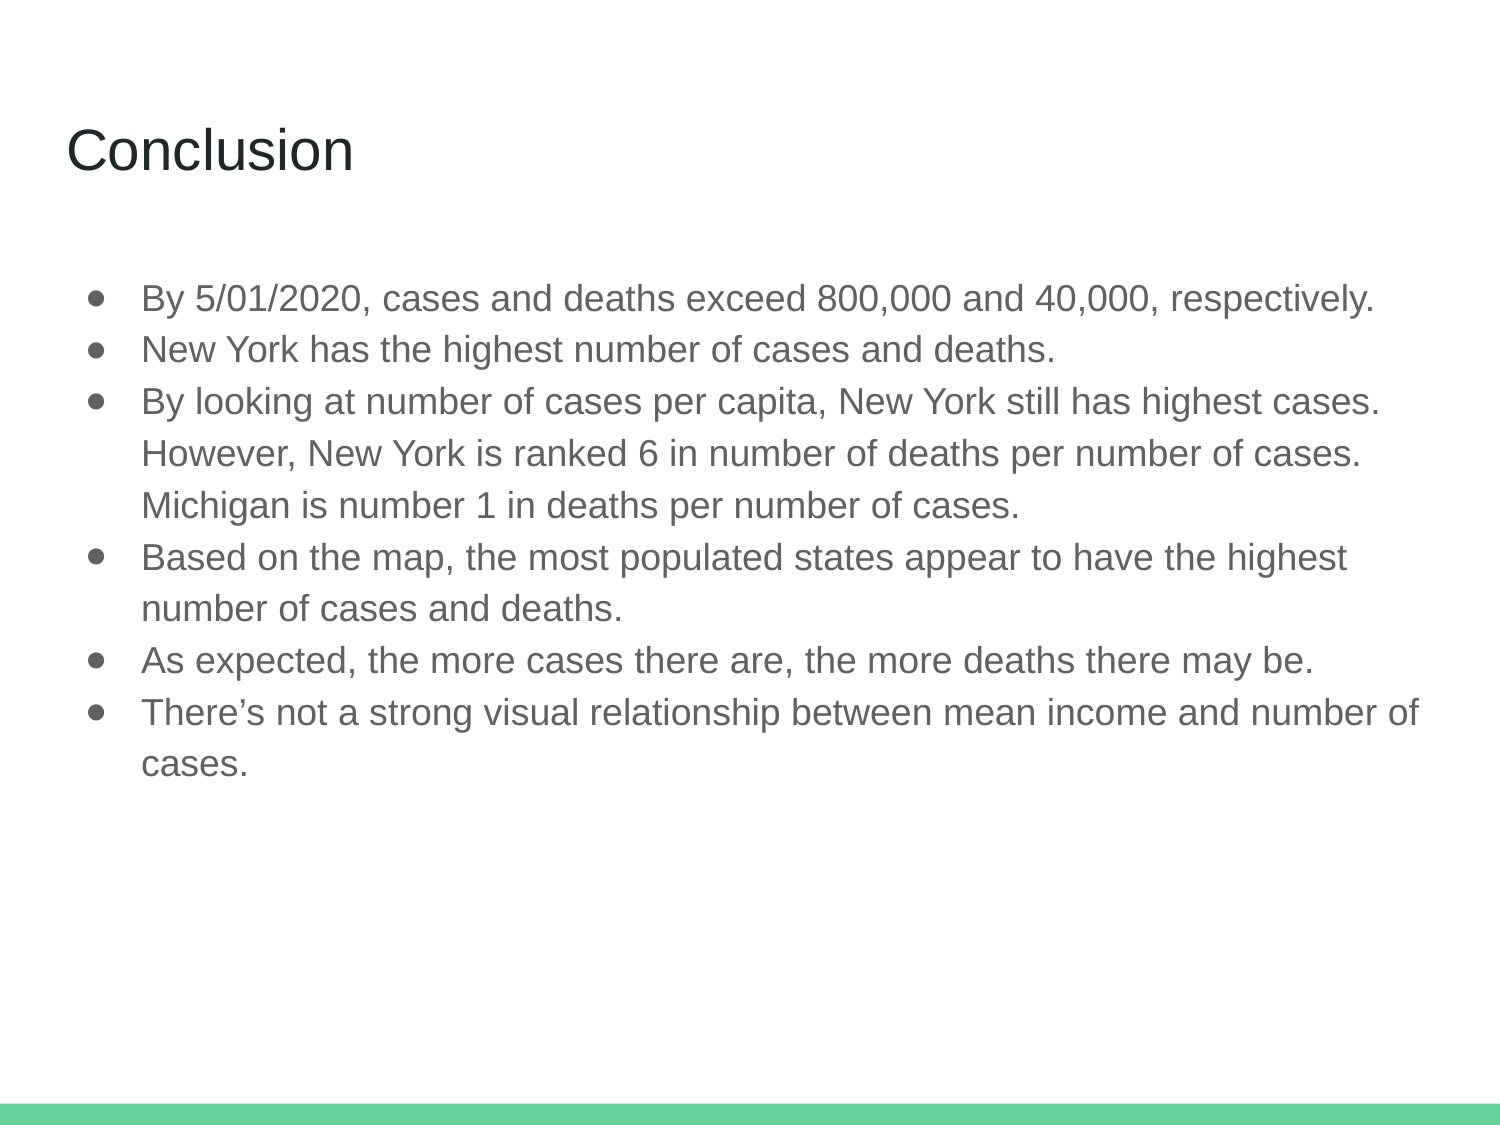

# Conclusion
By 5/01/2020, cases and deaths exceed 800,000 and 40,000, respectively.
New York has the highest number of cases and deaths.
By looking at number of cases per capita, New York still has highest cases. However, New York is ranked 6 in number of deaths per number of cases. Michigan is number 1 in deaths per number of cases.
Based on the map, the most populated states appear to have the highest number of cases and deaths.
As expected, the more cases there are, the more deaths there may be.
There’s not a strong visual relationship between mean income and number of cases.